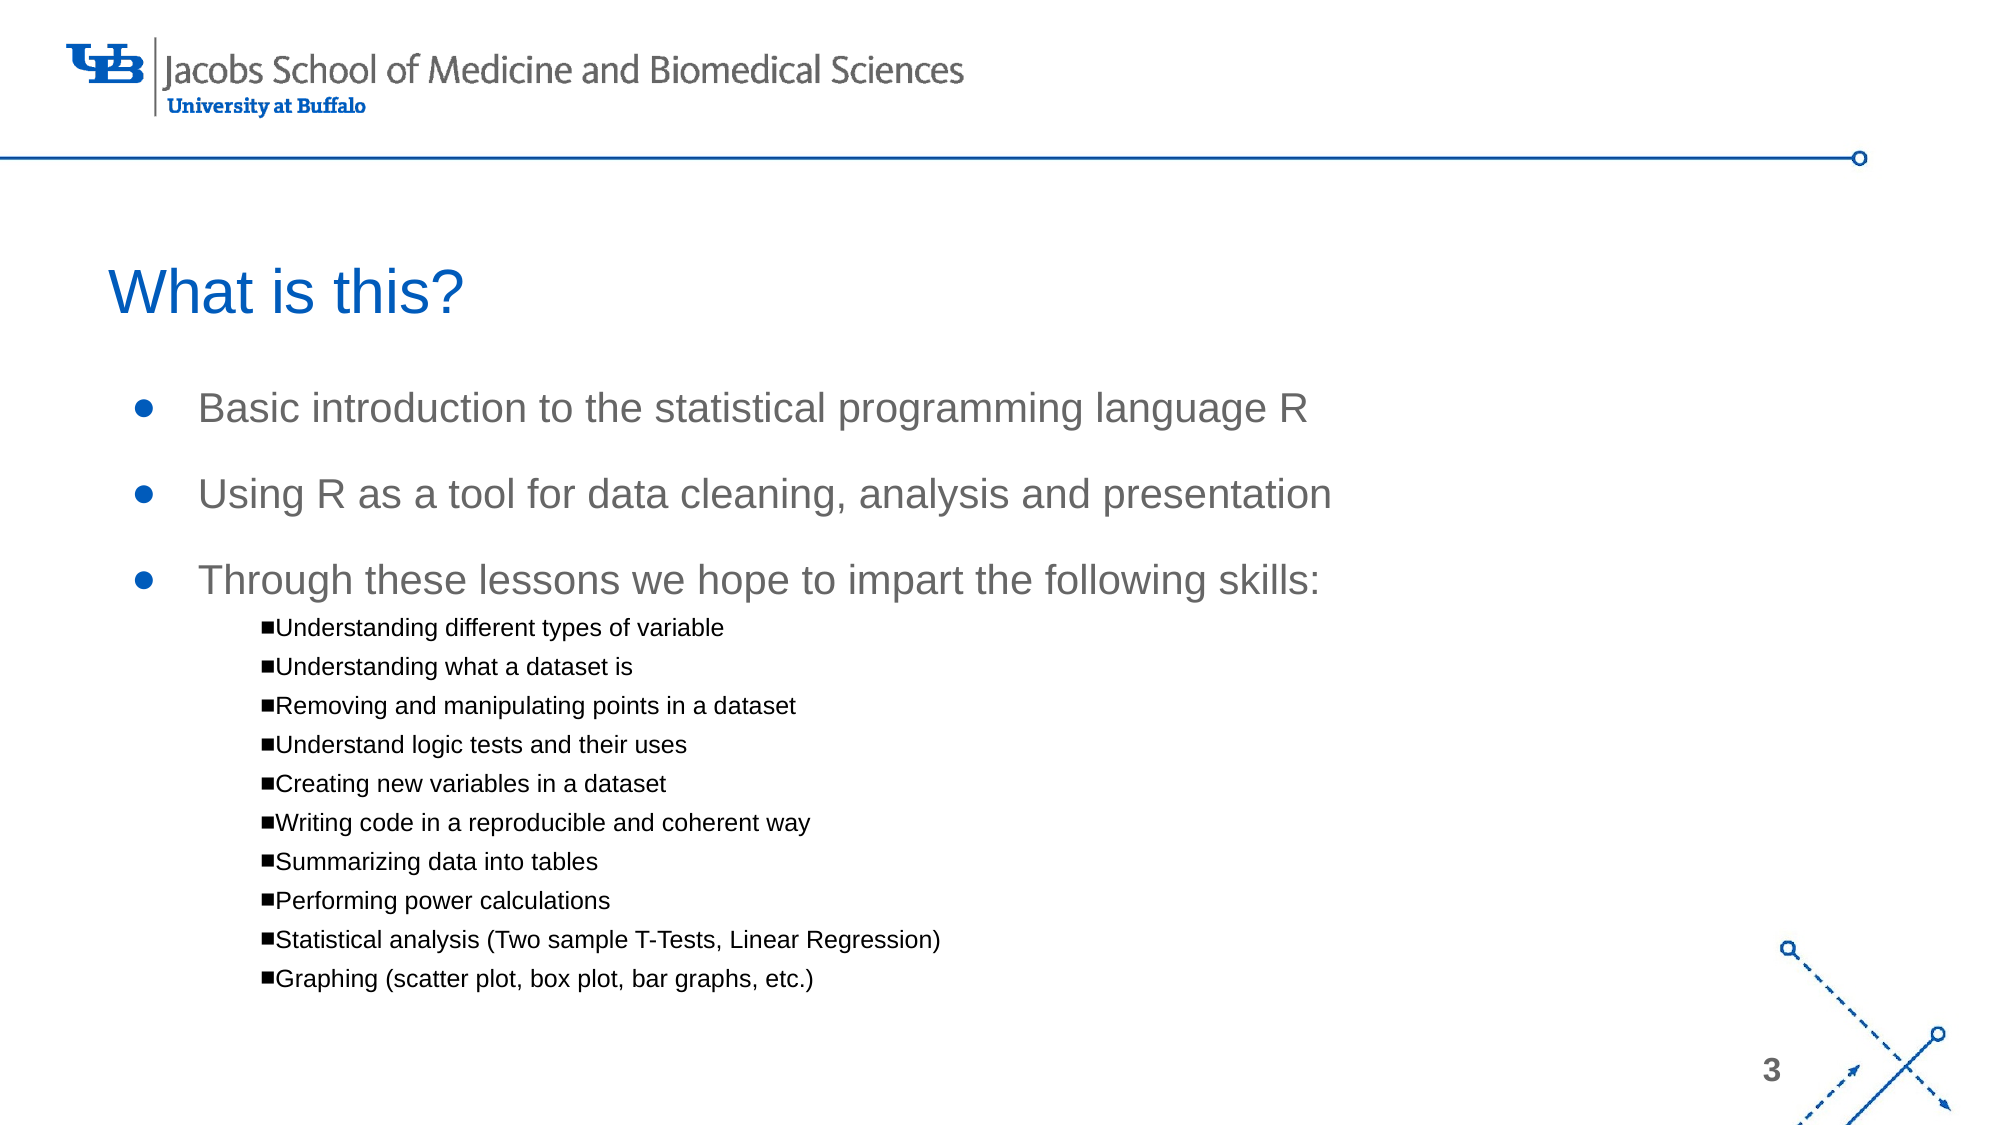

# What is this?
Basic introduction to the statistical programming language R
Using R as a tool for data cleaning, analysis and presentation
Through these lessons we hope to impart the following skills:
Understanding different types of variable
Understanding what a dataset is
Removing and manipulating points in a dataset
Understand logic tests and their uses
Creating new variables in a dataset
Writing code in a reproducible and coherent way
Summarizing data into tables
Performing power calculations
Statistical analysis (Two sample T-Tests, Linear Regression)
Graphing (scatter plot, box plot, bar graphs, etc.)